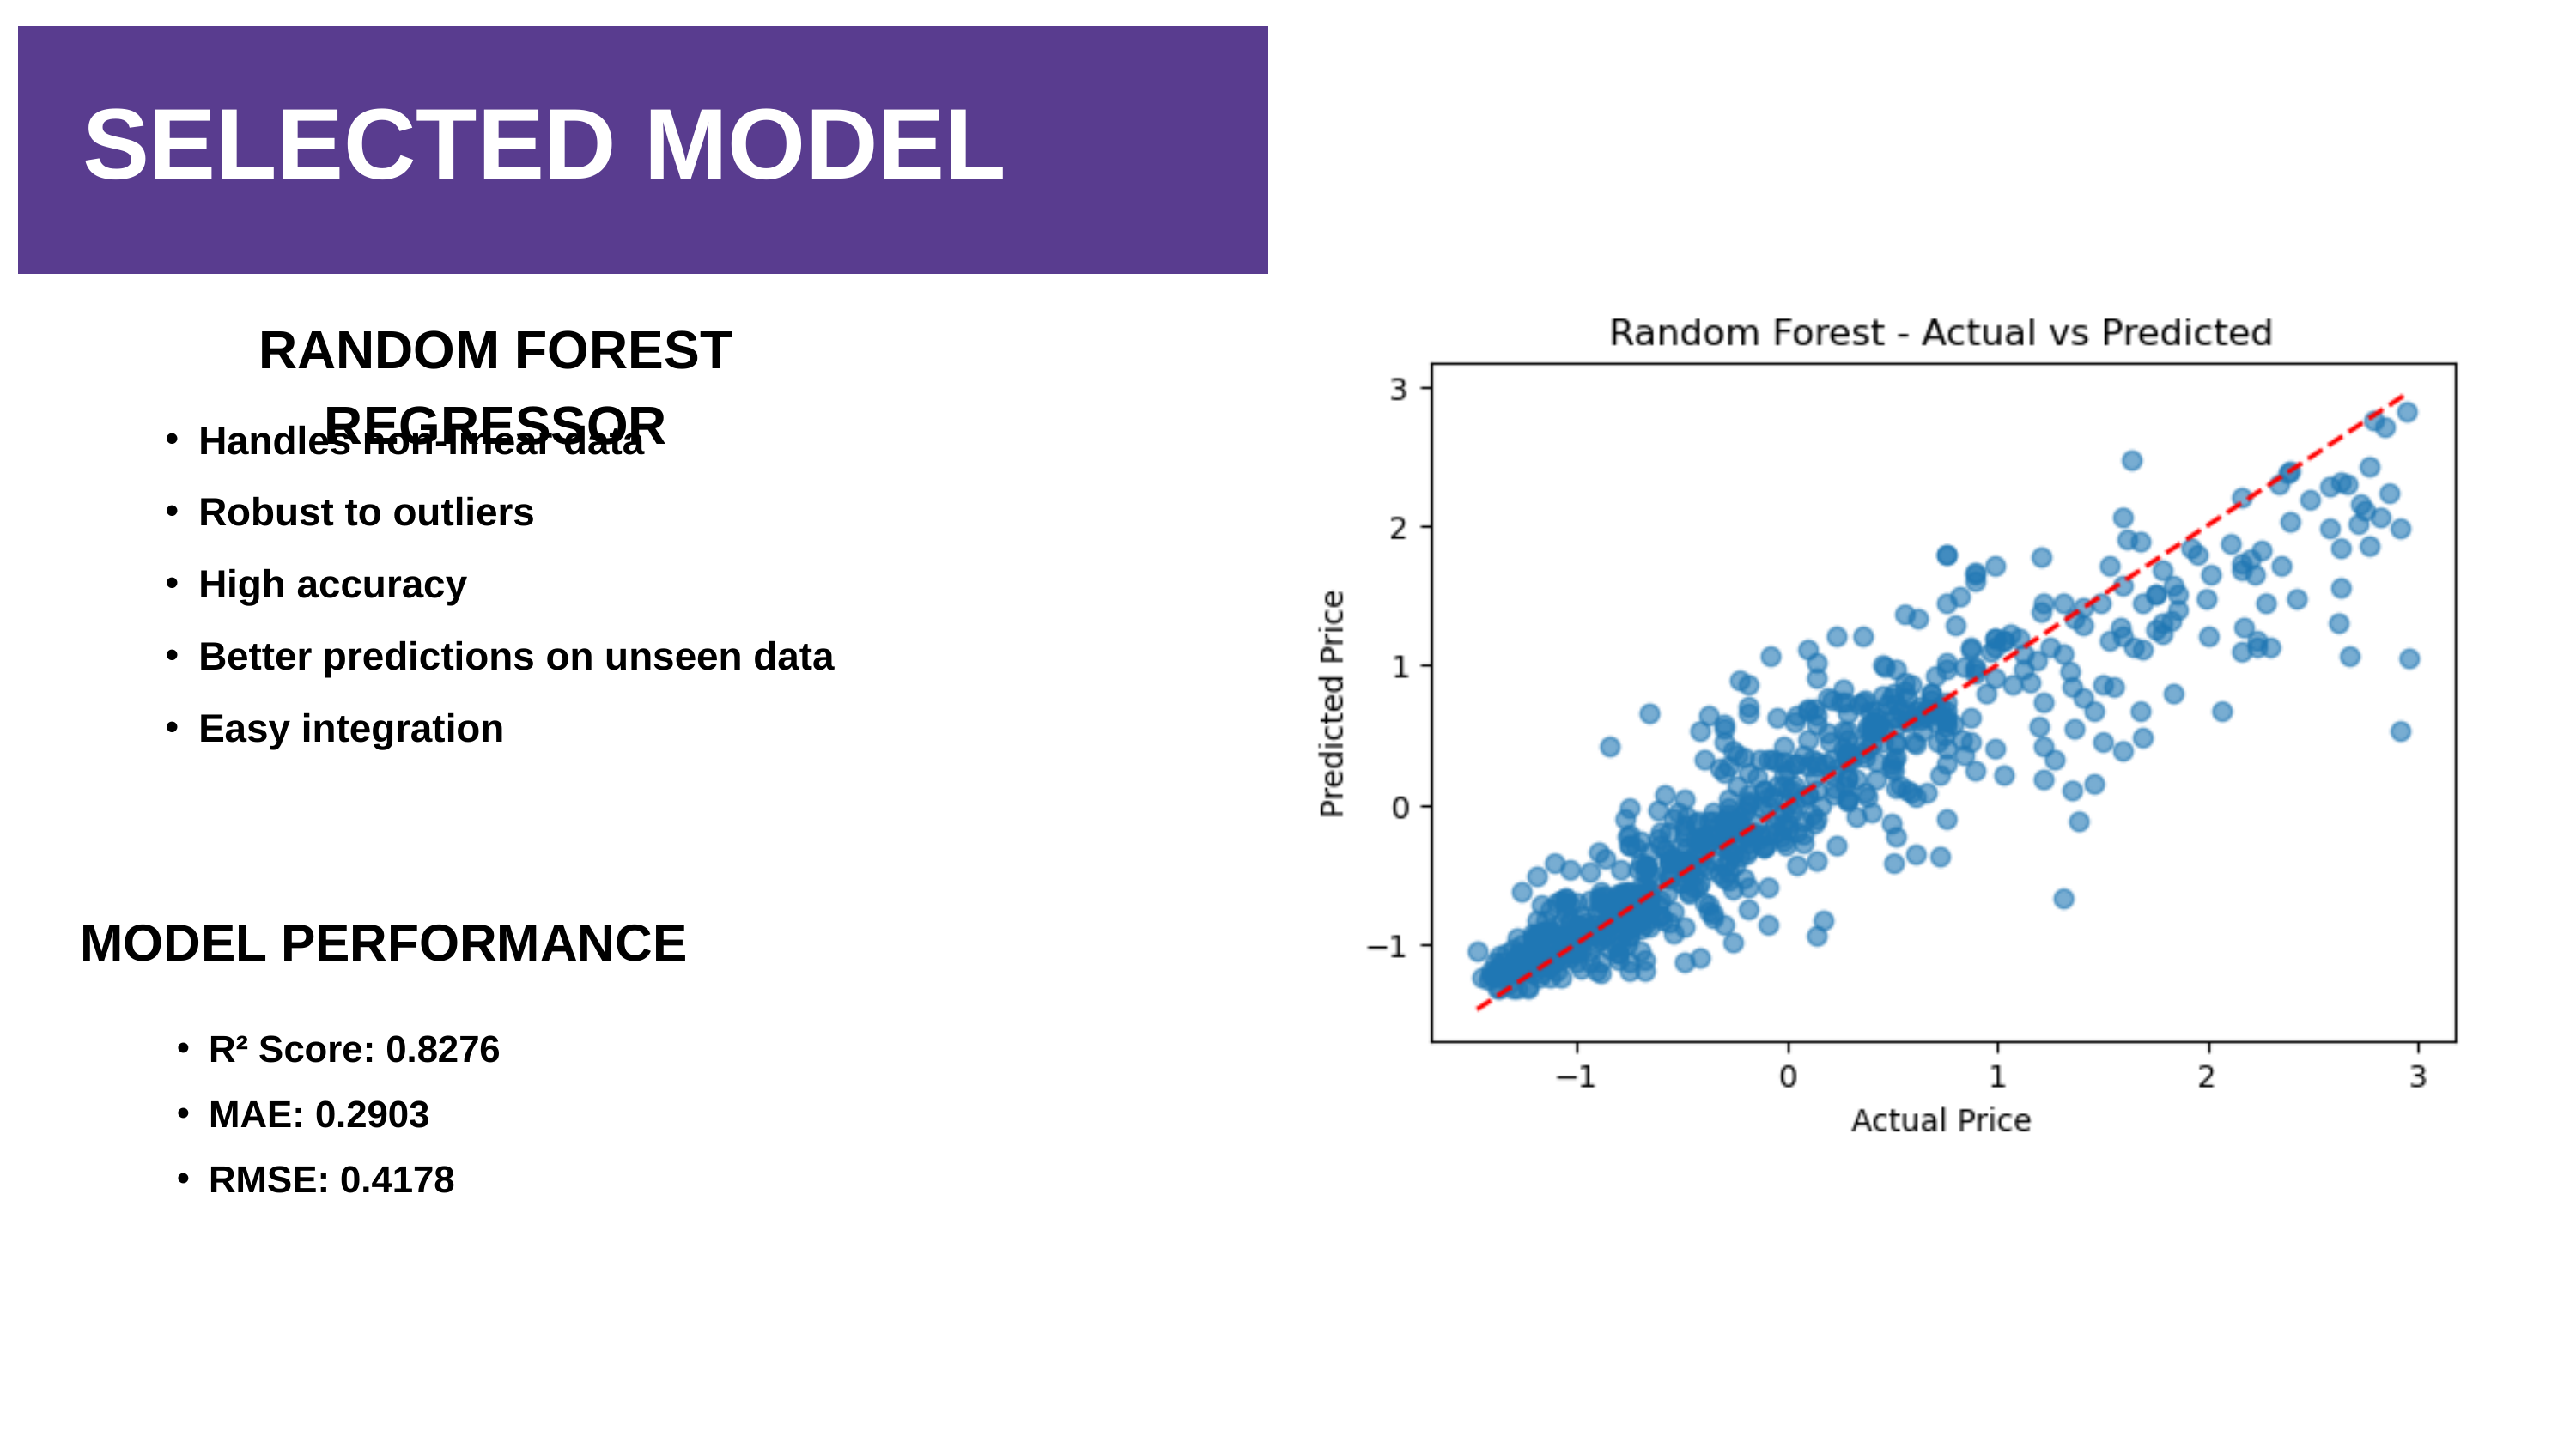

SELECTED MODEL
RANDOM FOREST REGRESSOR

Handles non-linear data
Robust to outliers
High accuracy
Better predictions on unseen data
Easy integration

MODEL PERFORMANCE

R² Score: 0.8276
MAE: 0.2903
RMSE: 0.4178